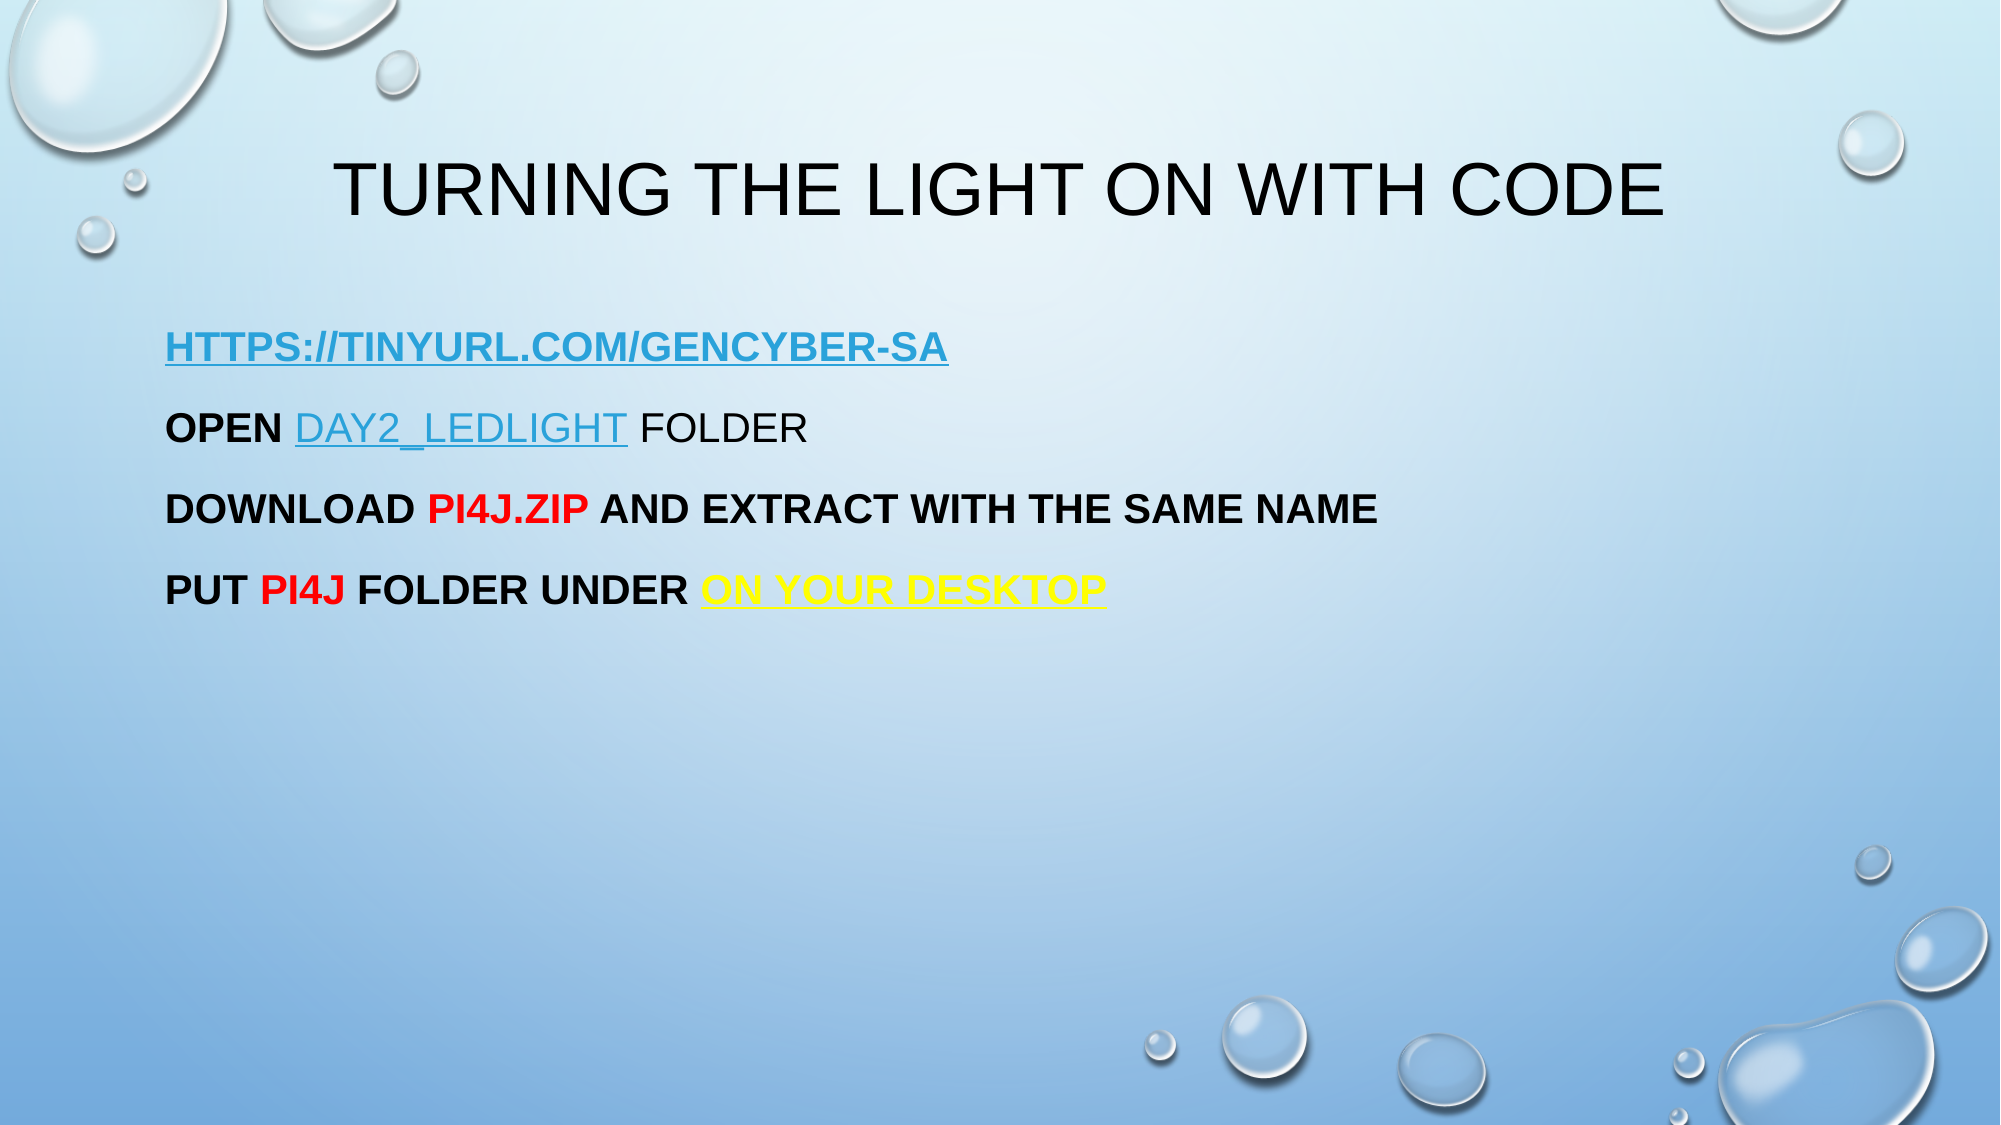

# TURNING THE LIGHT on WITH CODE
https://tinyurl.com/gencyber-sa
Open day2_ledlight FOLDER
DOWNLOAD PI4J.zip AND EXTRACT WITH THE SAME NAME
PUT PI4J FOLDER UNDER ON YOUR DESKTOP